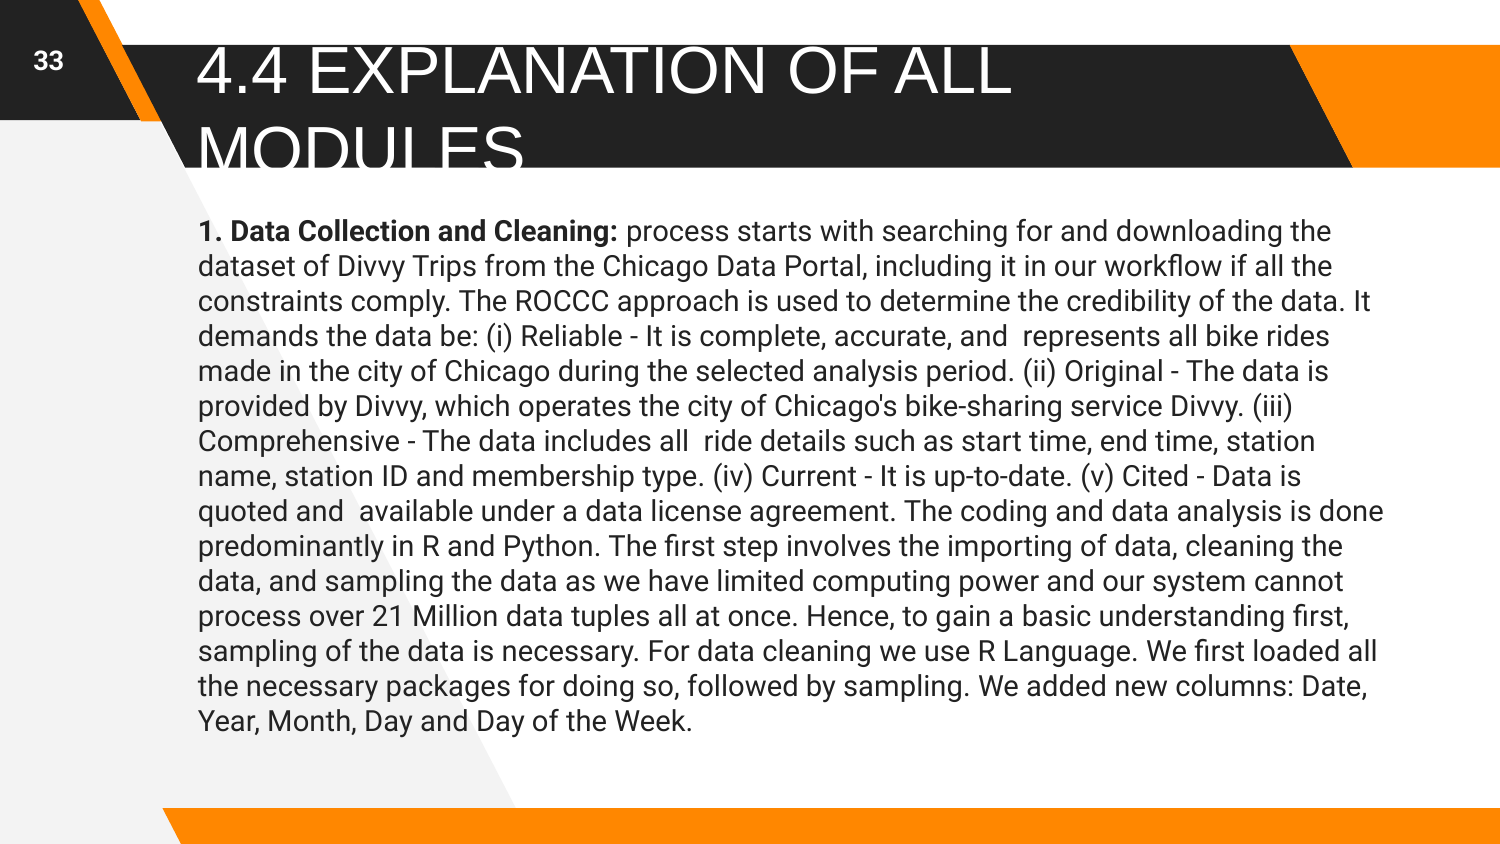

33
# 4.4 EXPLANATION OF ALL MODULES
1. Data Collection and Cleaning: process starts with searching for and downloading the dataset of Divvy Trips from the Chicago Data Portal, including it in our workflow if all the constraints comply. The ROCCC approach is used to determine the credibility of the data. It demands the data be: (i) Reliable - It is complete, accurate, and  represents all bike rides made in the city of Chicago during the selected analysis period. (ii) Original - The data is provided by Divvy, which operates the city of Chicago's bike-sharing service Divvy. (iii) Comprehensive - The data includes all  ride details such as start time, end time, station name, station ID and membership type. (iv) Current - It is up-to-date. (v) Cited - Data is quoted and  available under a data license agreement. The coding and data analysis is done predominantly in R and Python. The first step involves the importing of data, cleaning the data, and sampling the data as we have limited computing power and our system cannot process over 21 Million data tuples all at once. Hence, to gain a basic understanding first, sampling of the data is necessary. For data cleaning we use R Language. We first loaded all the necessary packages for doing so, followed by sampling. We added new columns: Date, Year, Month, Day and Day of the Week.